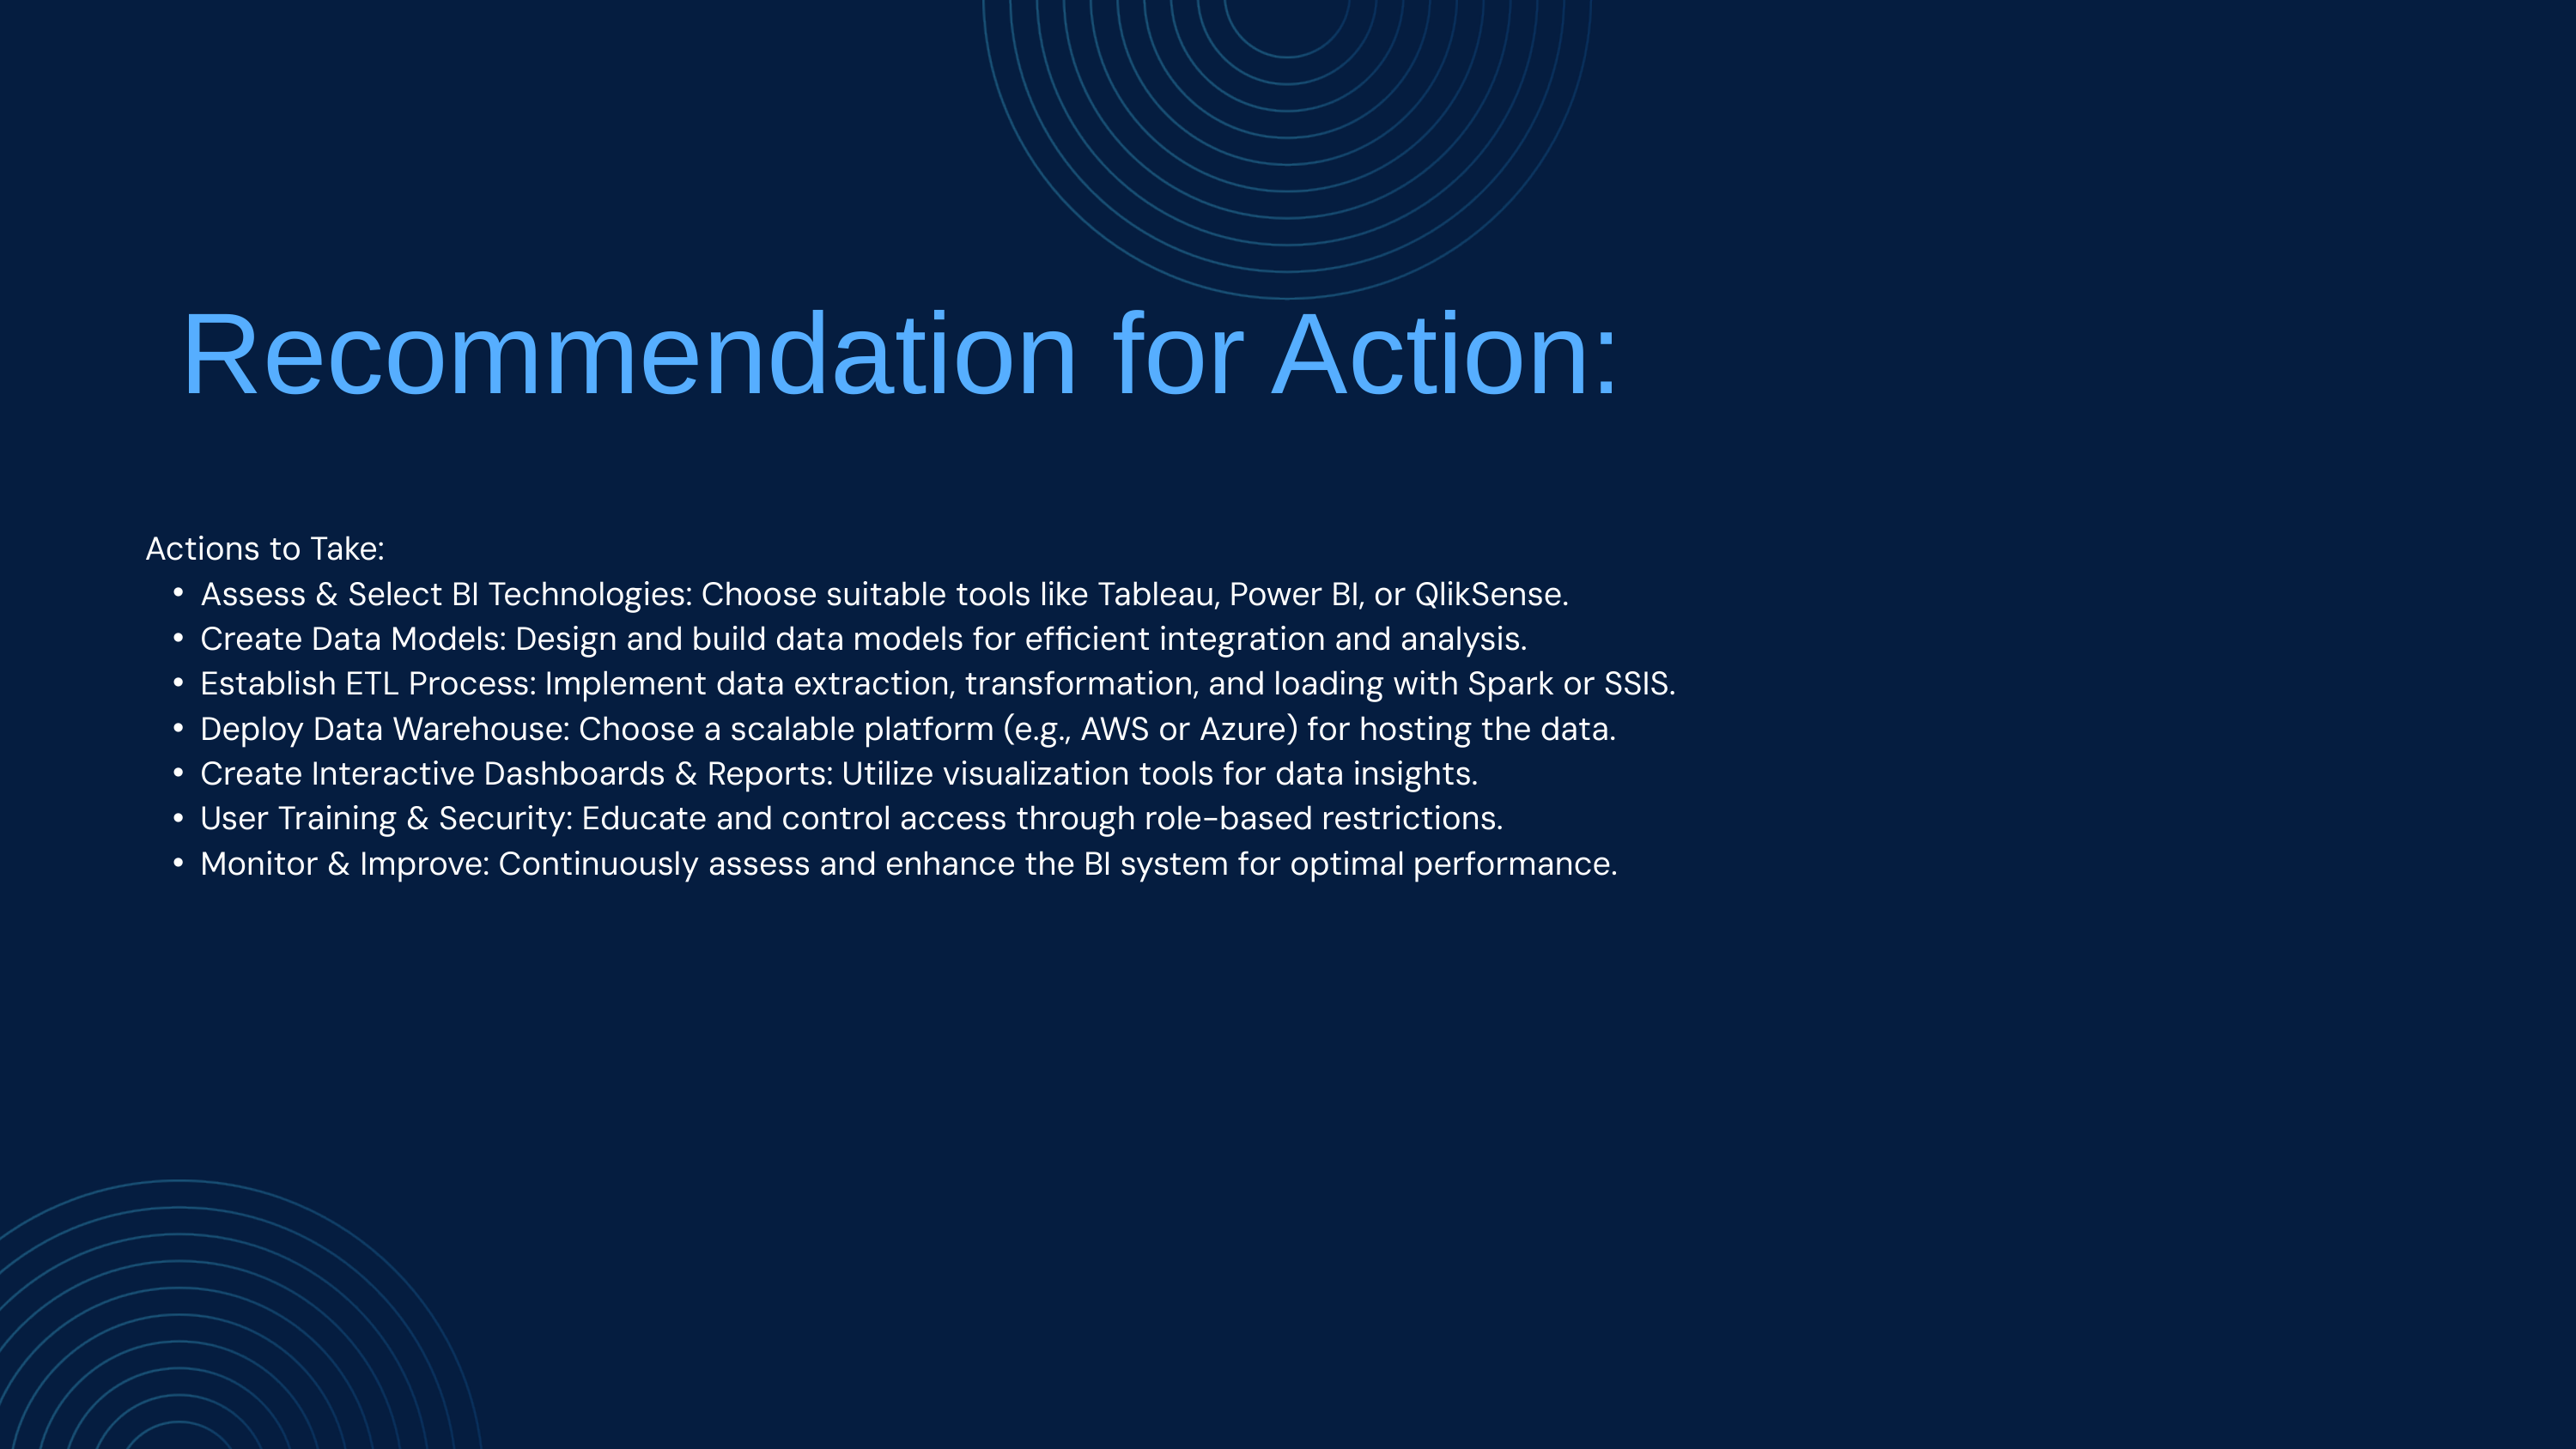

Recommendation for Action:
Actions to Take:
Assess & Select BI Technologies: Choose suitable tools like Tableau, Power BI, or QlikSense.
Create Data Models: Design and build data models for efficient integration and analysis.
Establish ETL Process: Implement data extraction, transformation, and loading with Spark or SSIS.
Deploy Data Warehouse: Choose a scalable platform (e.g., AWS or Azure) for hosting the data.
Create Interactive Dashboards & Reports: Utilize visualization tools for data insights.
User Training & Security: Educate and control access through role-based restrictions.
Monitor & Improve: Continuously assess and enhance the BI system for optimal performance.